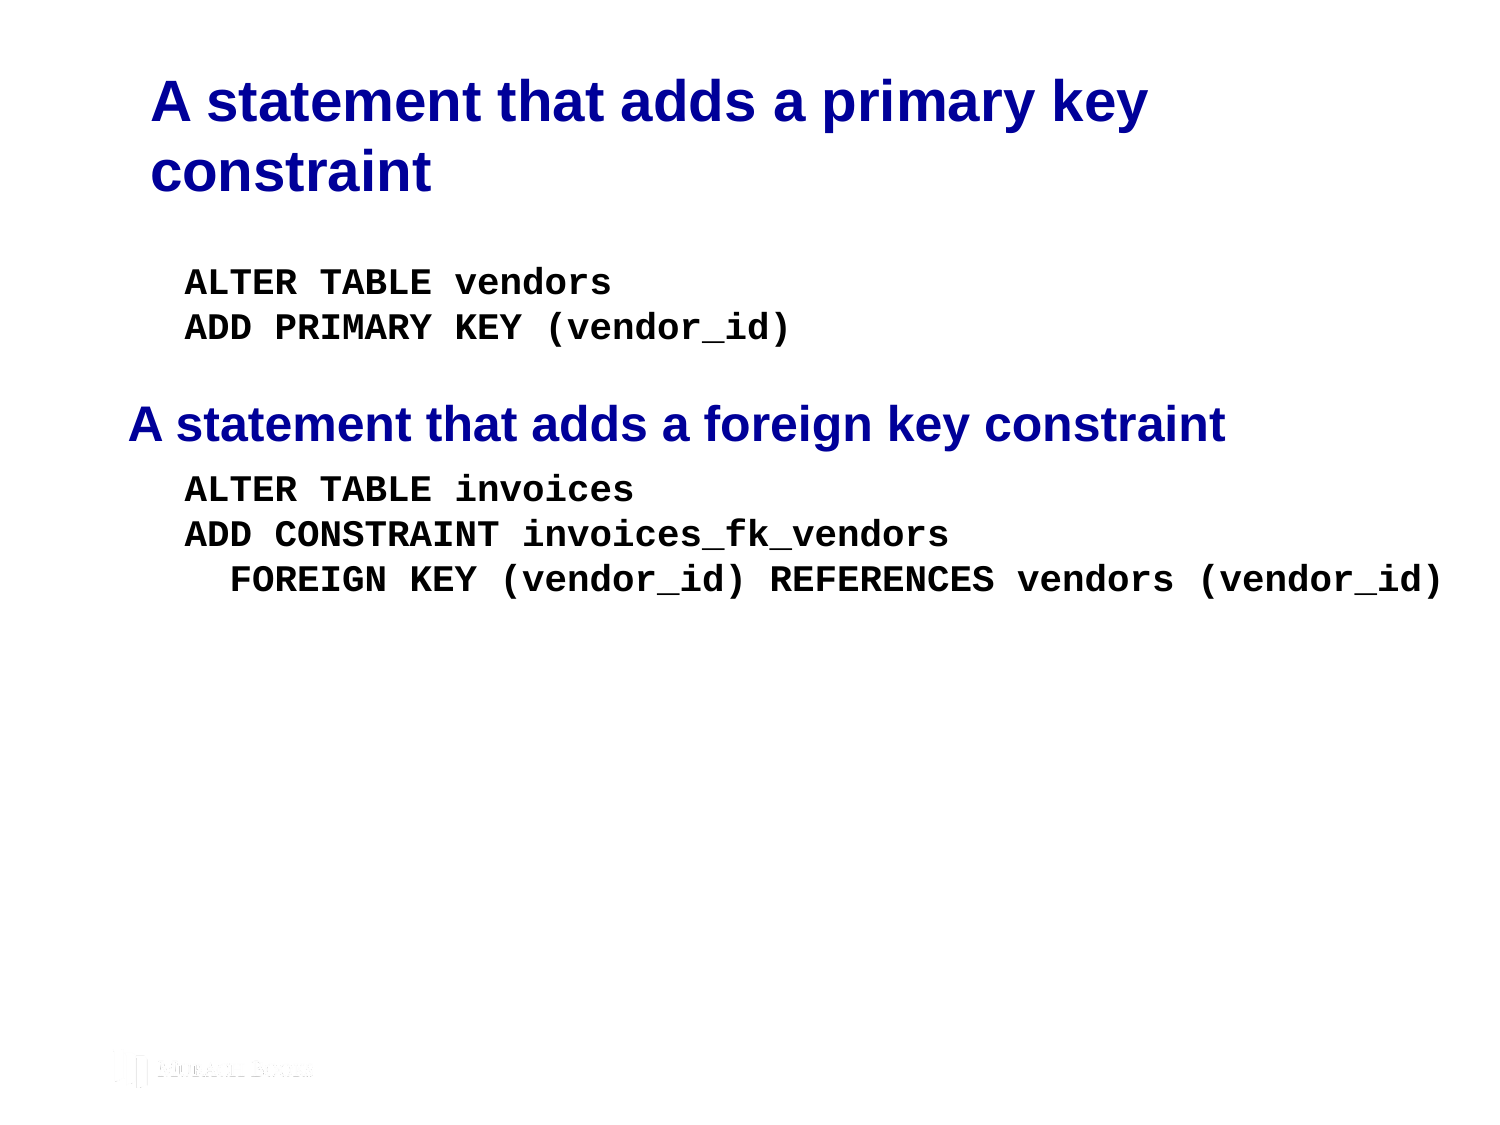

# A statement that adds a primary key constraint
ALTER TABLE vendors
ADD PRIMARY KEY (vendor_id)
A statement that adds a foreign key constraint
ALTER TABLE invoices
ADD CONSTRAINT invoices_fk_vendors
  FOREIGN KEY (vendor_id) REFERENCES vendors (vendor_id)

© 2019, Mike Murach & Associates, Inc.
Murach’s MySQL 3rd Edition

C11, Slide 84